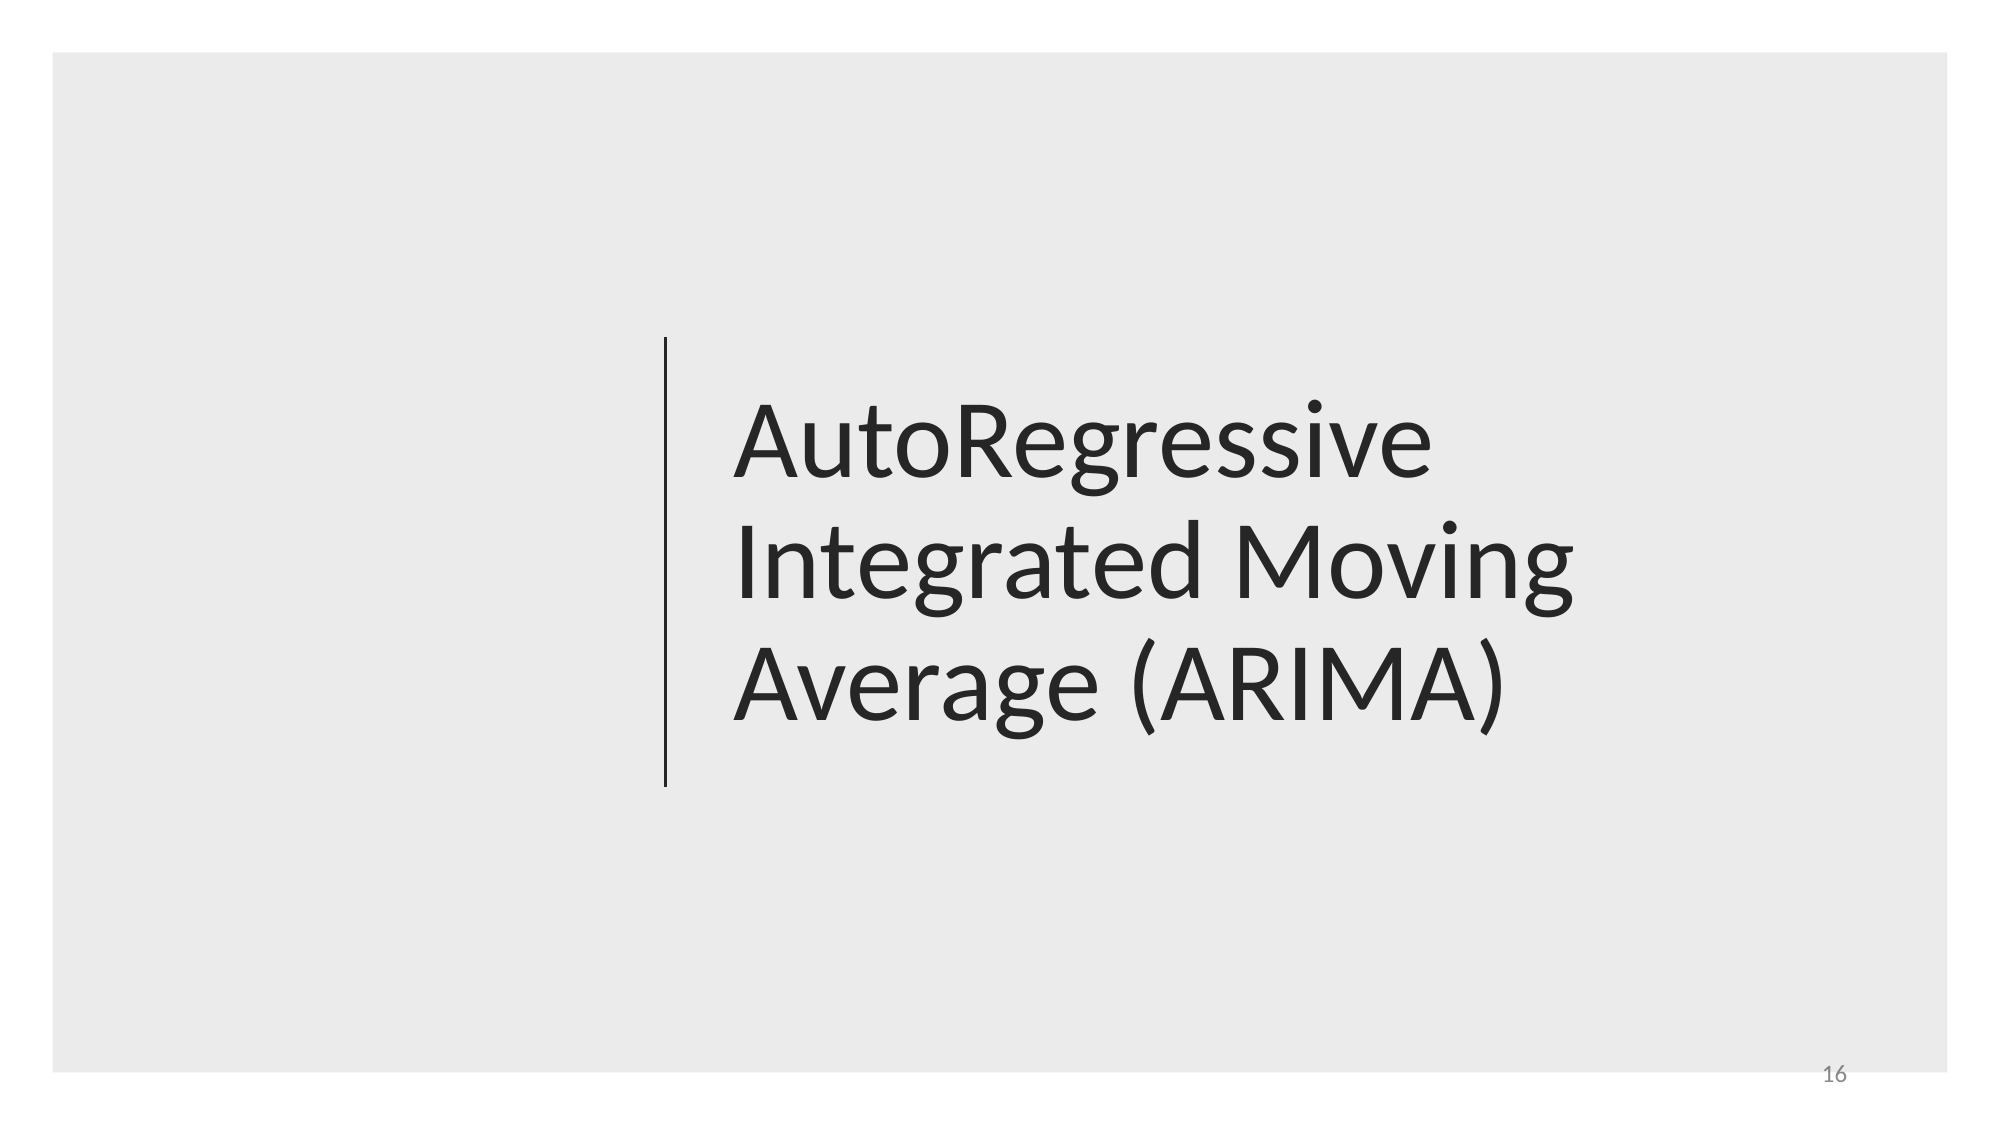

# AutoRegressive Integrated Moving Average (ARIMA)
16